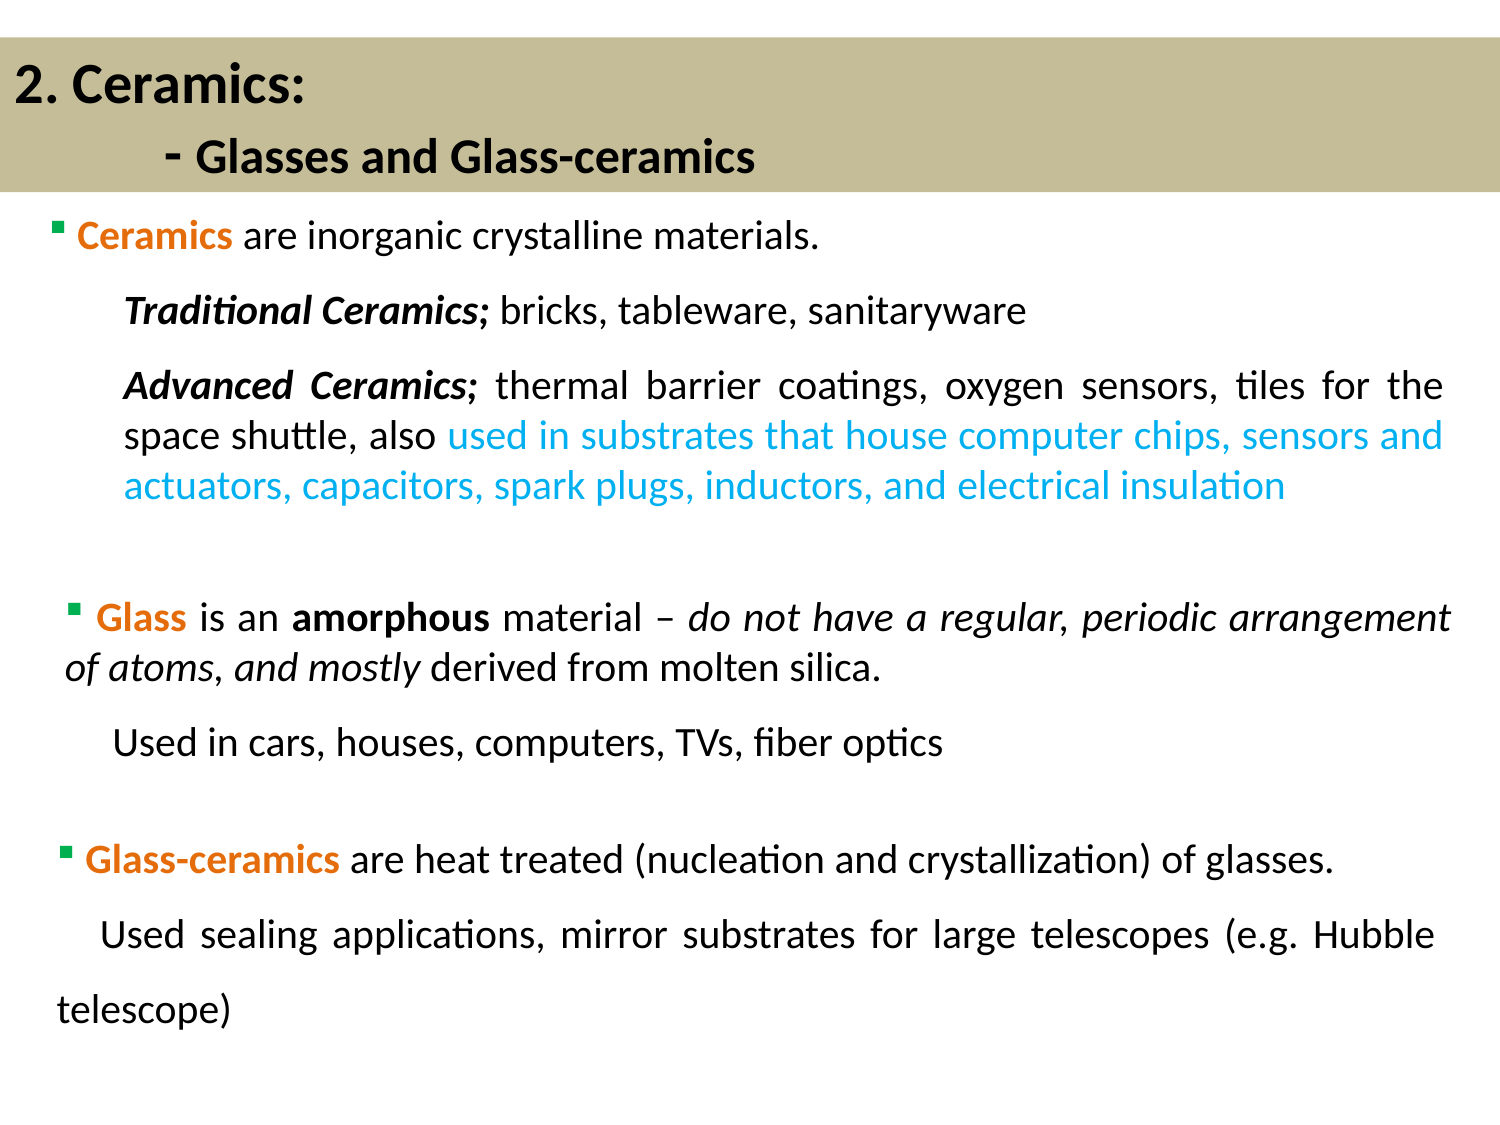

2. Ceramics:
	- Glasses and Glass-ceramics
 Ceramics are inorganic crystalline materials.
Traditional Ceramics; bricks, tableware, sanitaryware
Advanced Ceramics; thermal barrier coatings, oxygen sensors, tiles for the space shuttle, also used in substrates that house computer chips, sensors and actuators, capacitors, spark plugs, inductors, and electrical insulation
 Glass is an amorphous material – do not have a regular, periodic arrangement of atoms, and mostly derived from molten silica.
     Used in cars, houses, computers, TVs, fiber optics
 Glass-ceramics are heat treated (nucleation and crystallization) of glasses.
   Used sealing applications, mirror substrates for large telescopes (e.g. Hubble telescope)